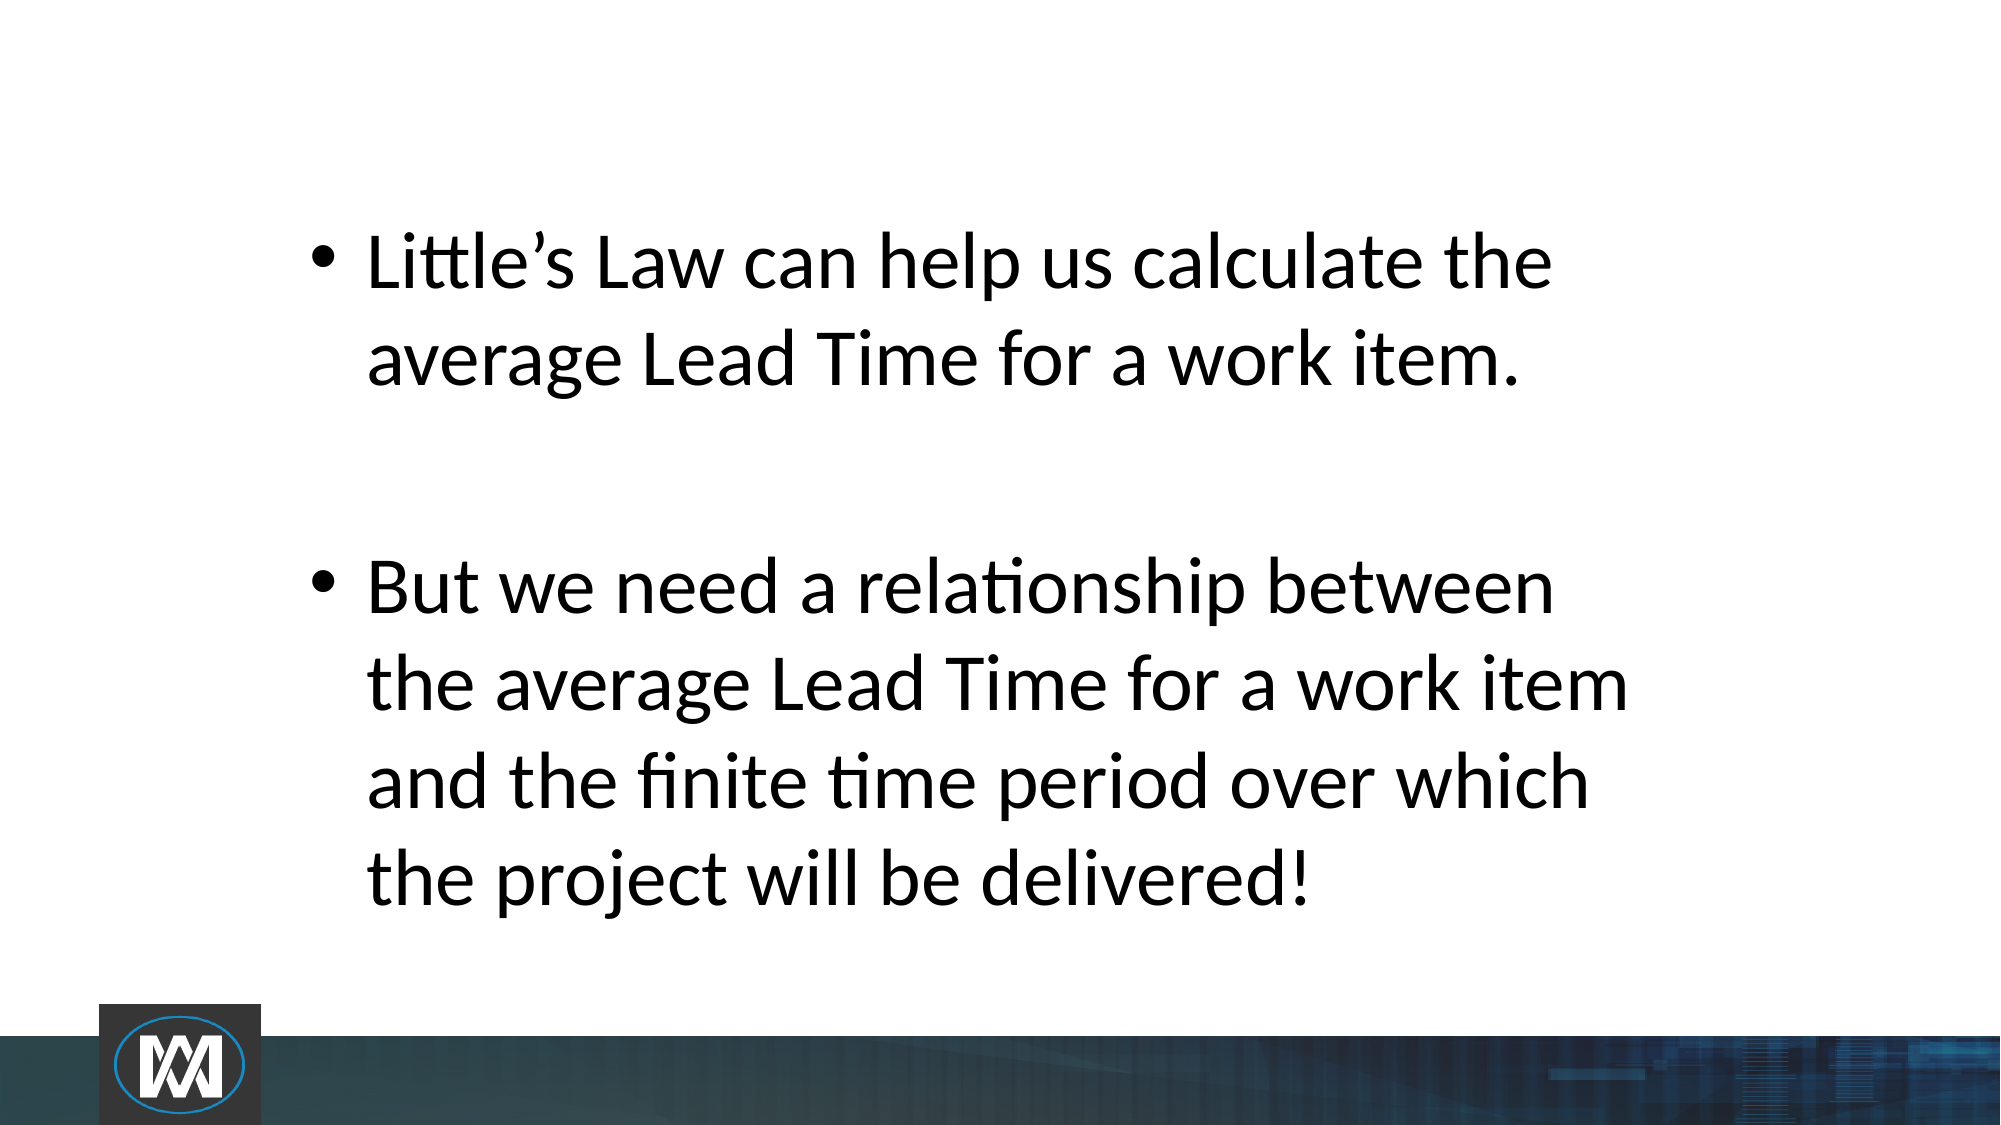

Little’s Law can help us calculate the average Lead Time for a work item.

But we need a relationship between the average Lead Time for a work item and the finite time period over which the project will be delivered!